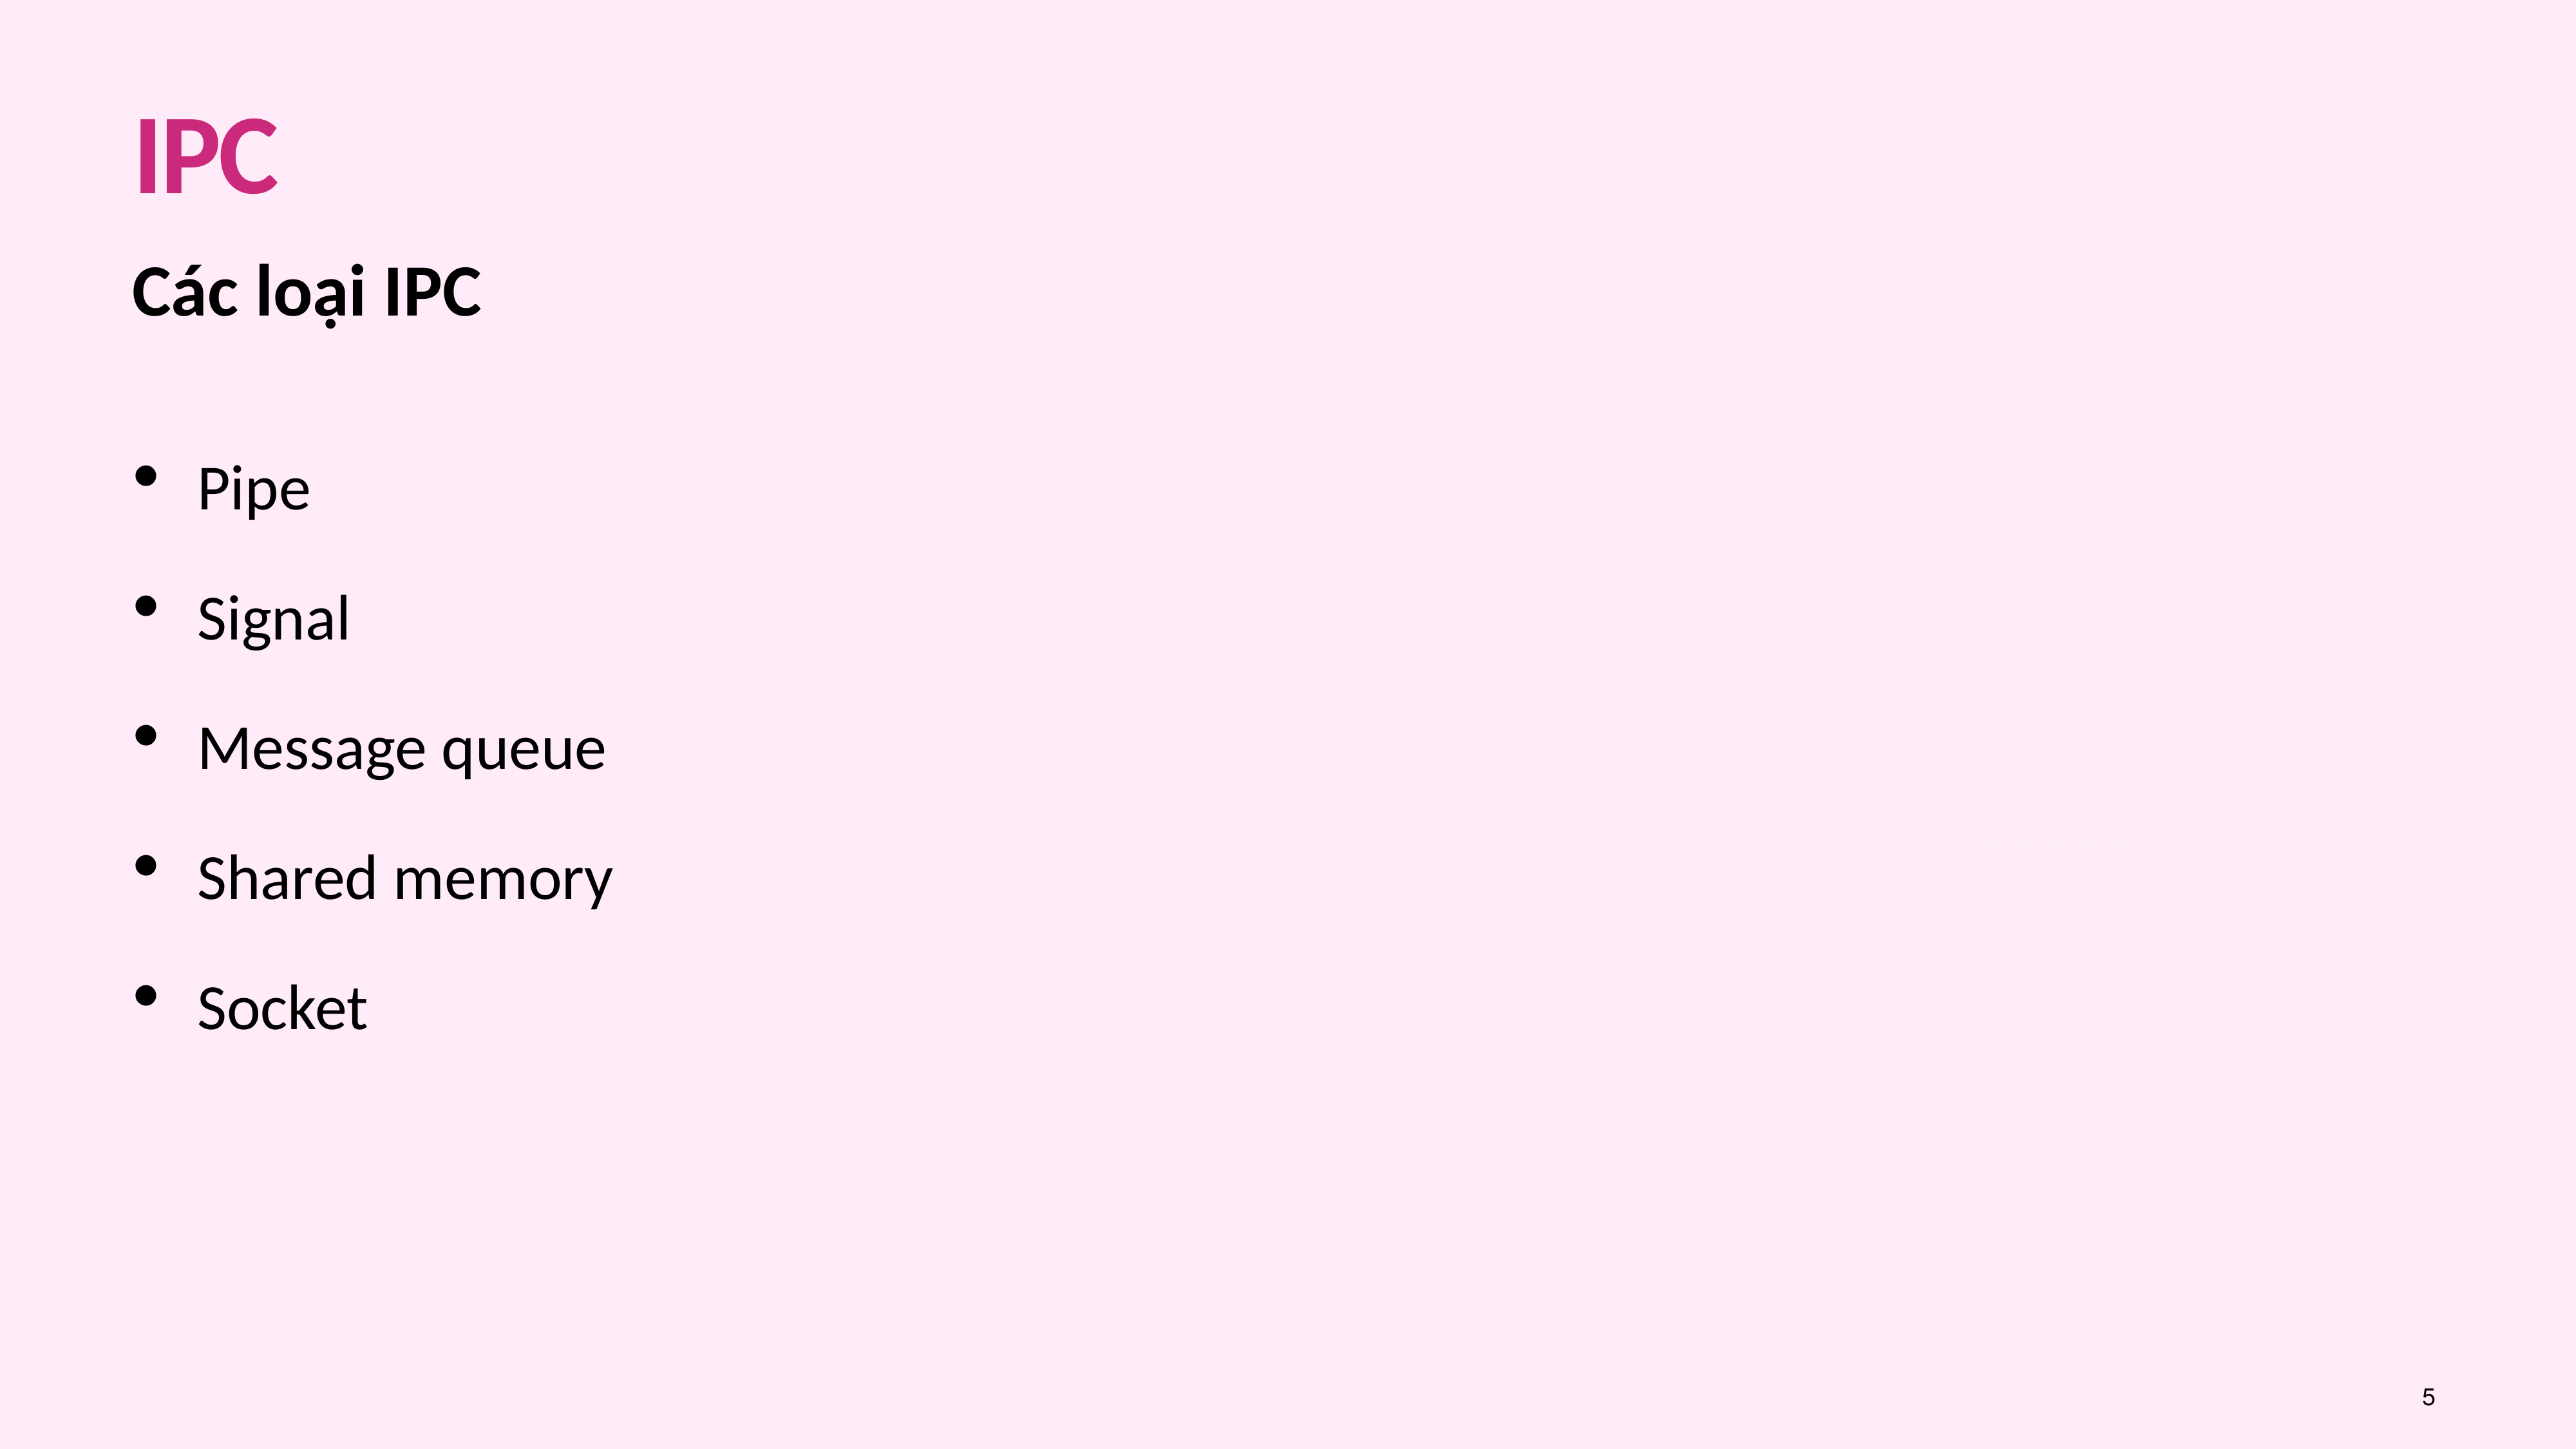

# IPC
Các loại IPC
Pipe
Signal
Message queue
Shared memory
Socket
5